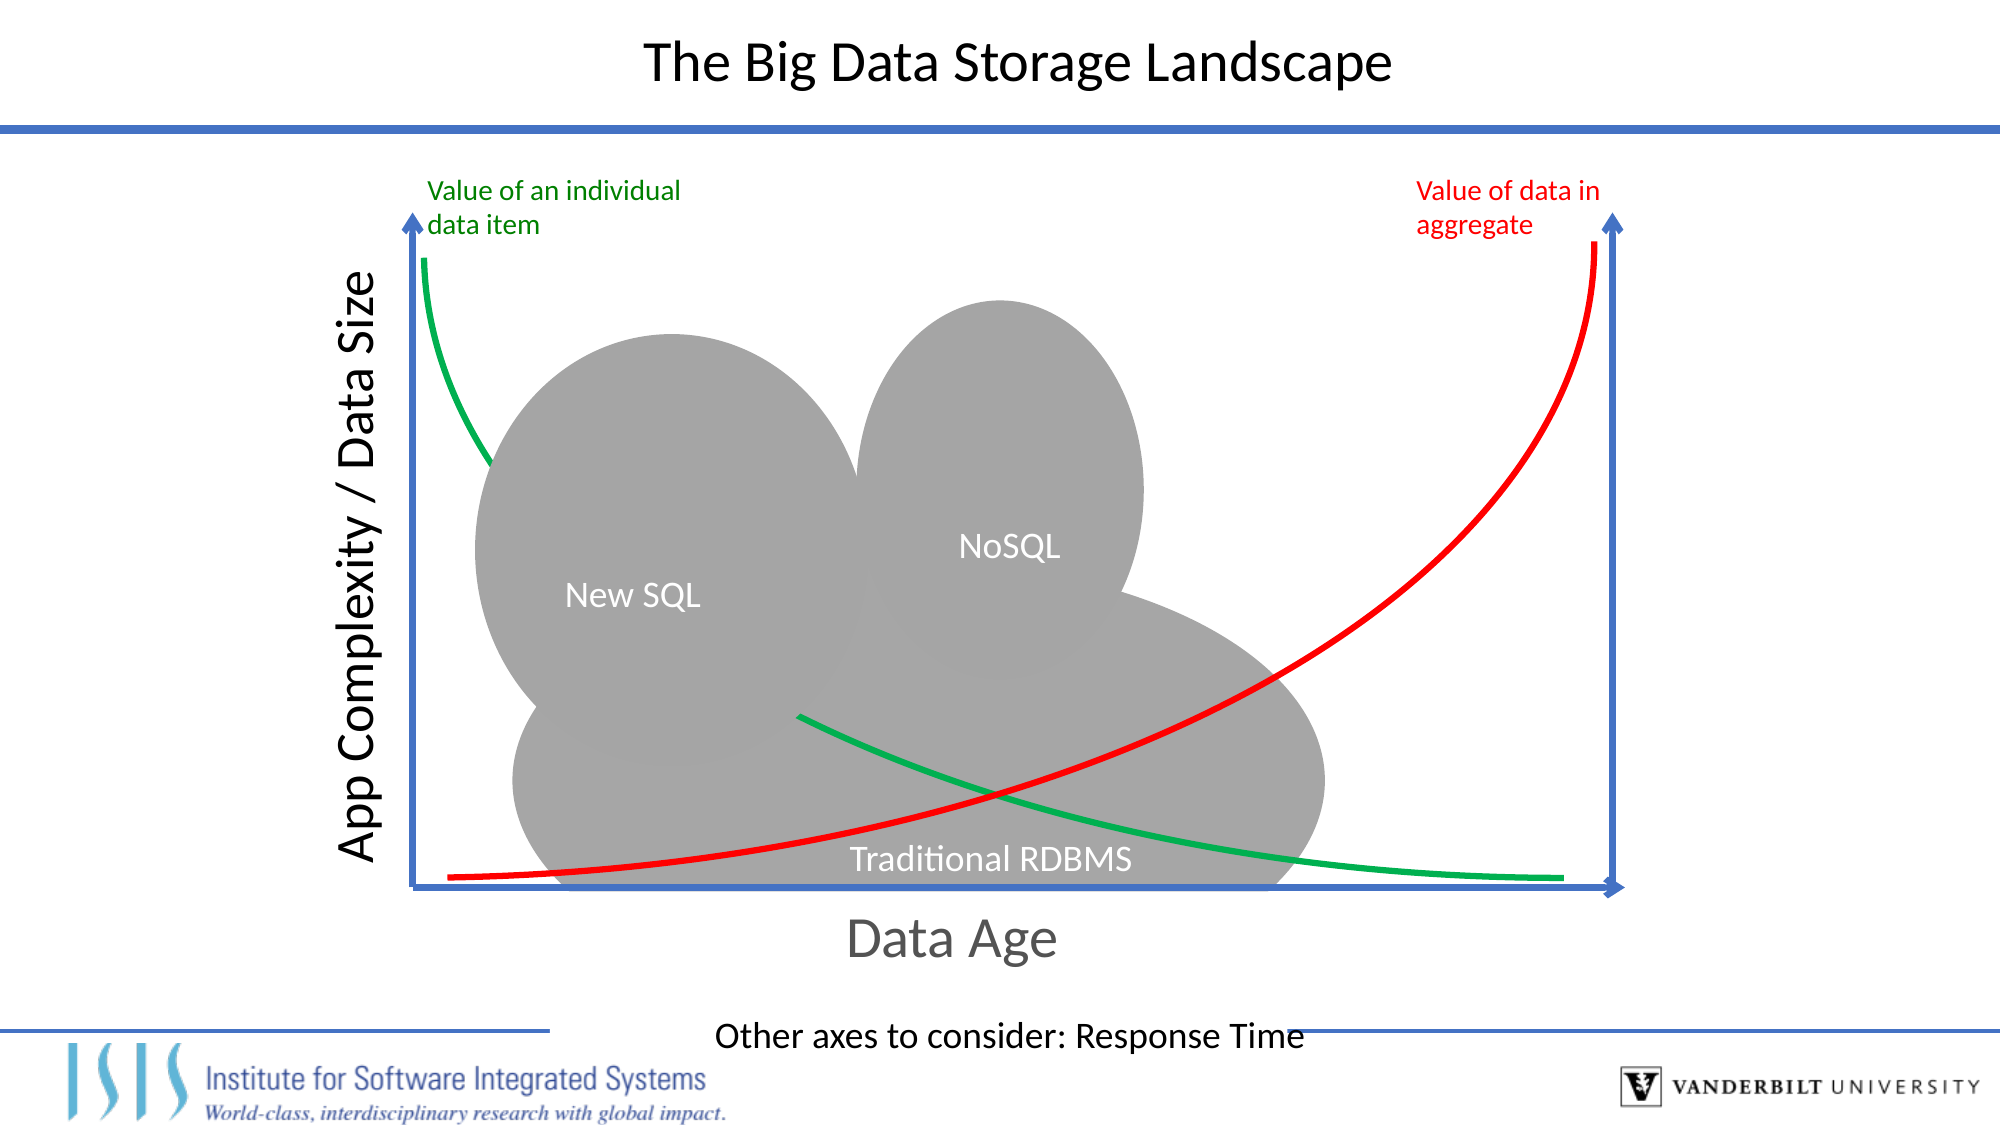

The Big Data Storage Landscape
Value of an individual data item
Value of data in aggregate

NoSQL
NoSQL
App Complexity / Data Size
New SQL

Traditional RDBMS

Data Age
Other axes to consider: Response Time